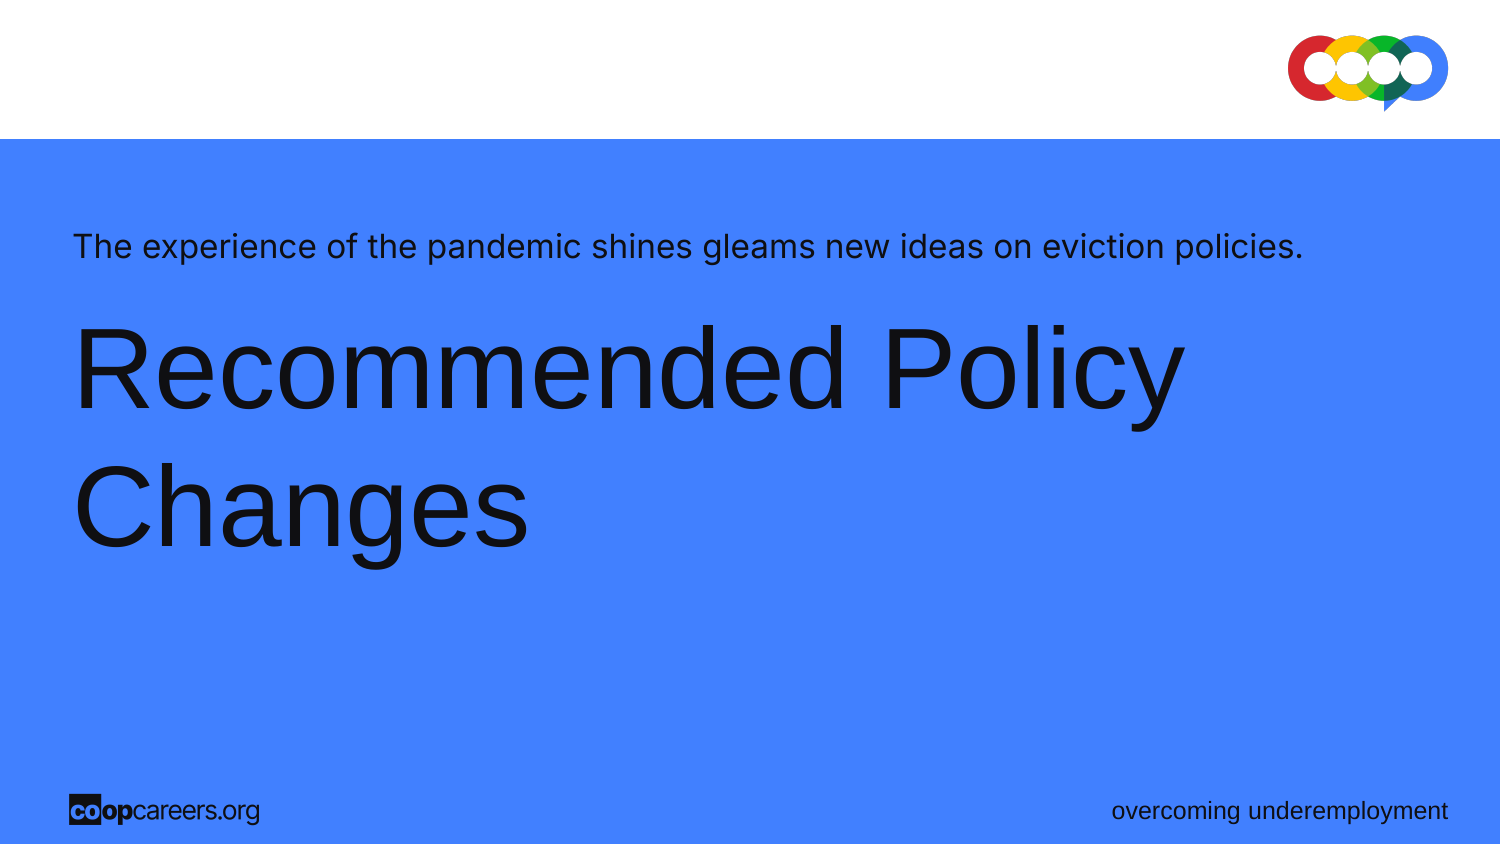

The experience of the pandemic shines gleams new ideas on eviction policies.
# Recommended Policy Changes